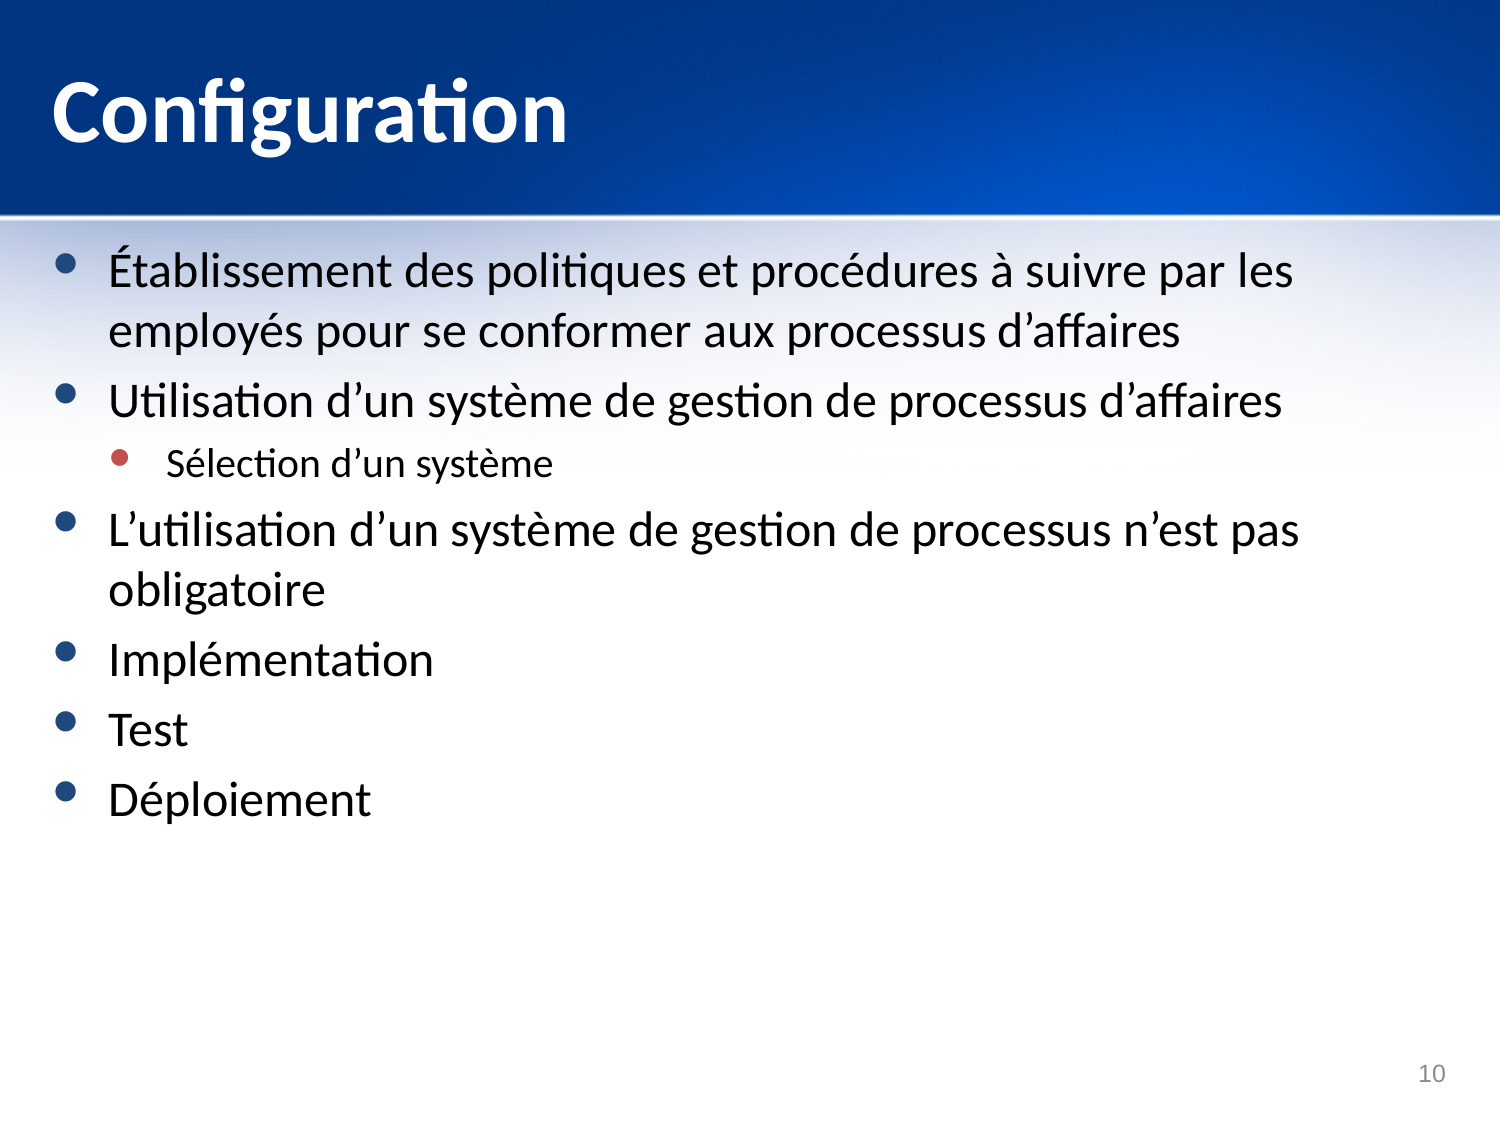

# Configuration
Établissement des politiques et procédures à suivre par les employés pour se conformer aux processus d’affaires
Utilisation d’un système de gestion de processus d’affaires
Sélection d’un système
L’utilisation d’un système de gestion de processus n’est pas obligatoire
Implémentation
Test
Déploiement
10